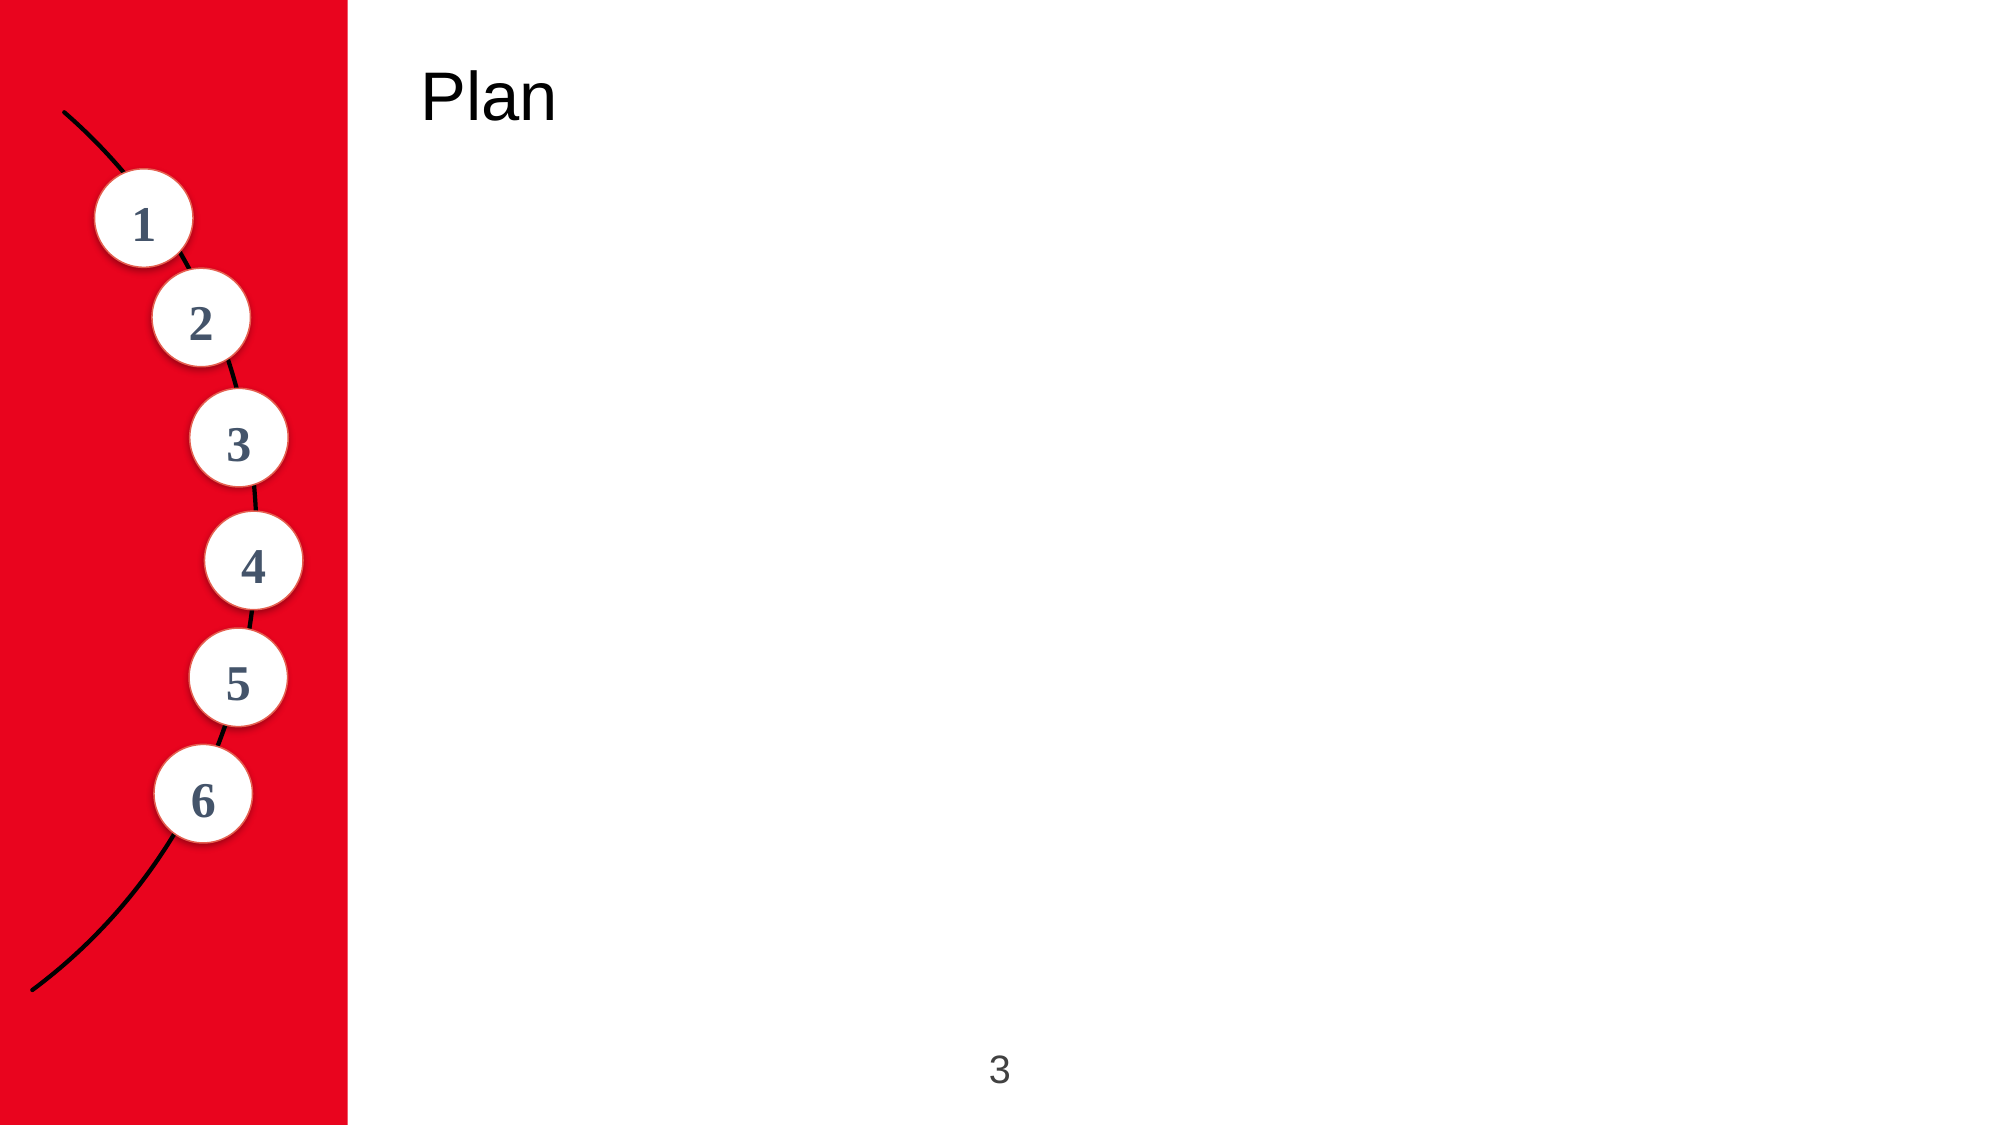

Plan

1

Contexte général

2

Conduite du projet

3

Analyse et Conception

4

Étude technique du projet

5

Réalisation

6

Conclusion et Perspective
3